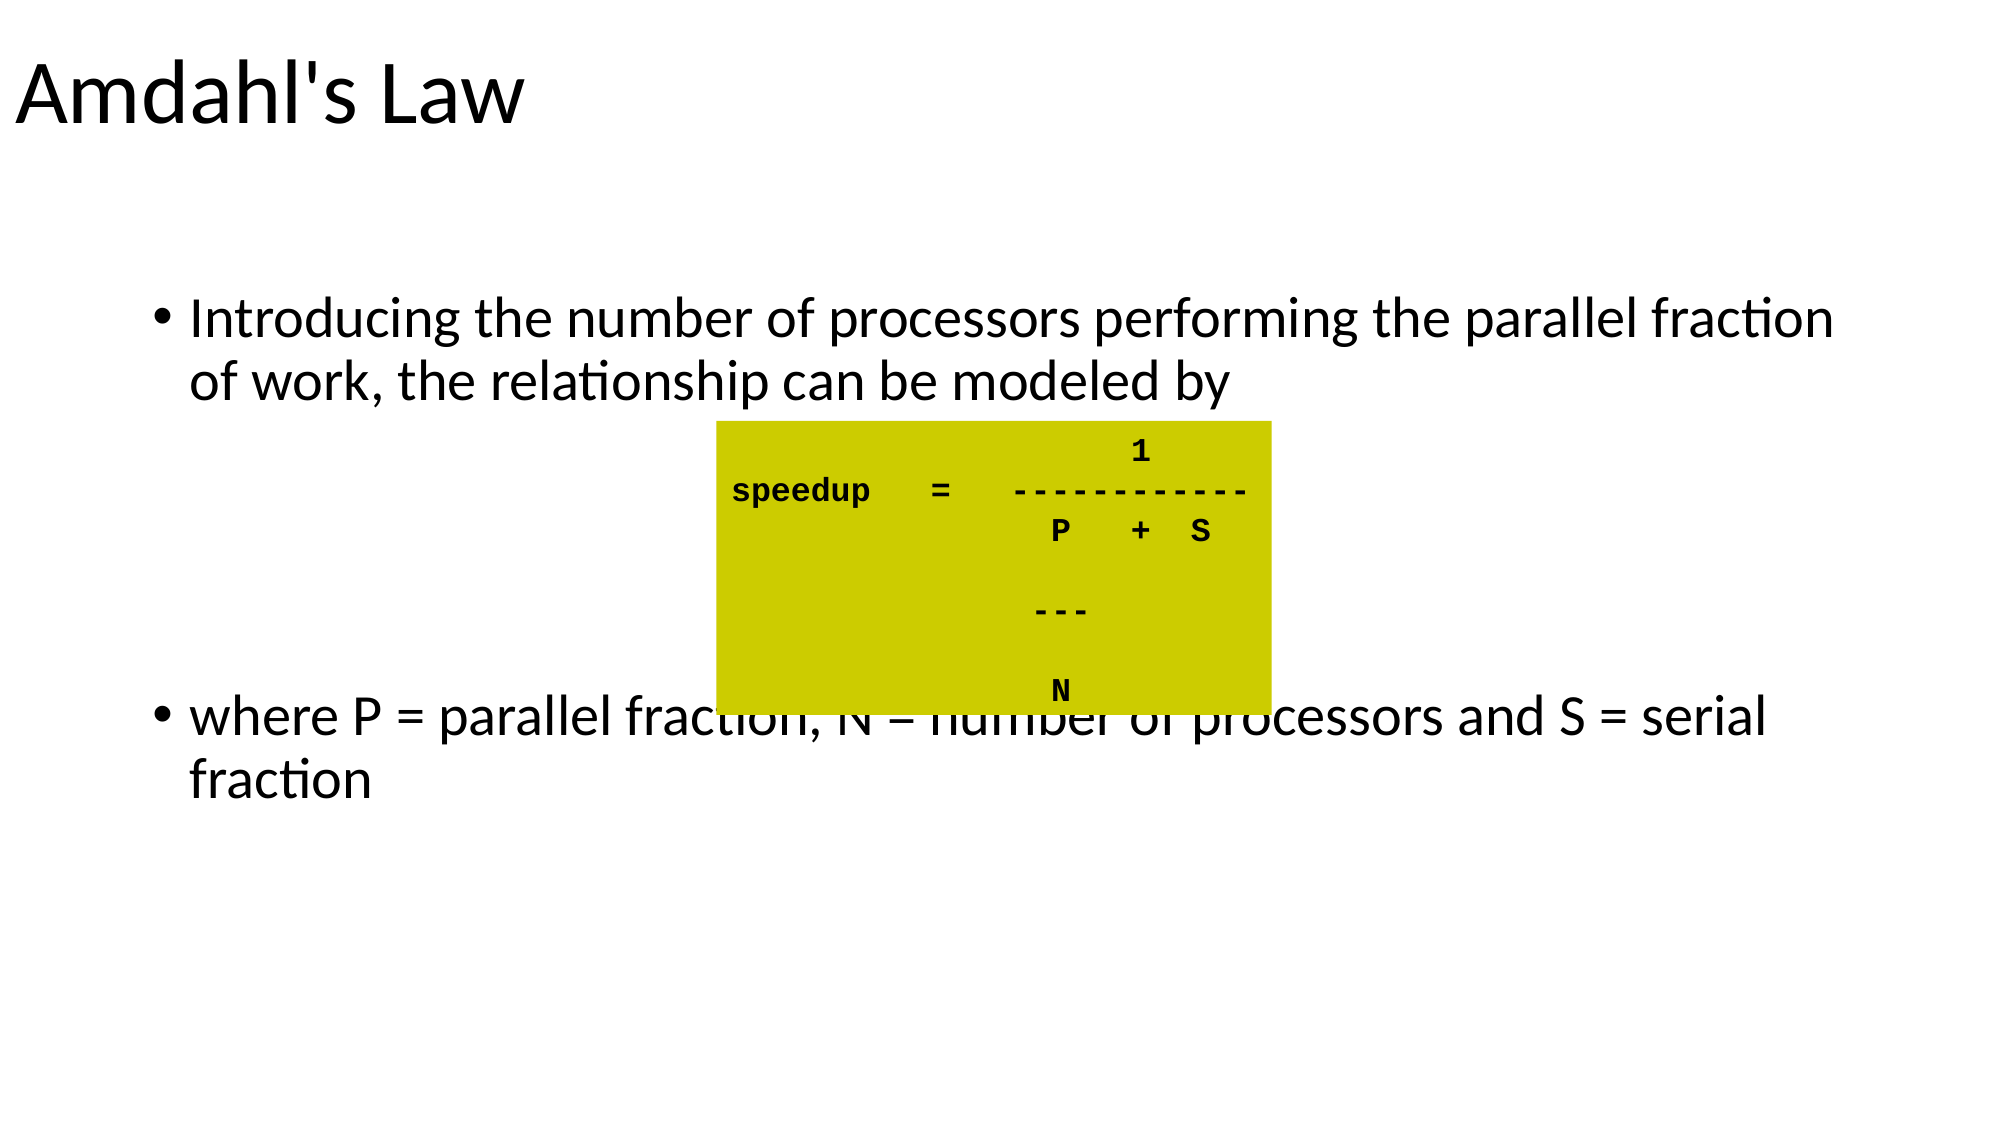

# Amdahl's Law
Introducing the number of processors performing the parallel fraction of work, the relationship can be modeled by

where P = parallel fraction, N = number of processors and S = serial fraction
                    1
speedup   =   ------------
                P   +  S
               ---
                N